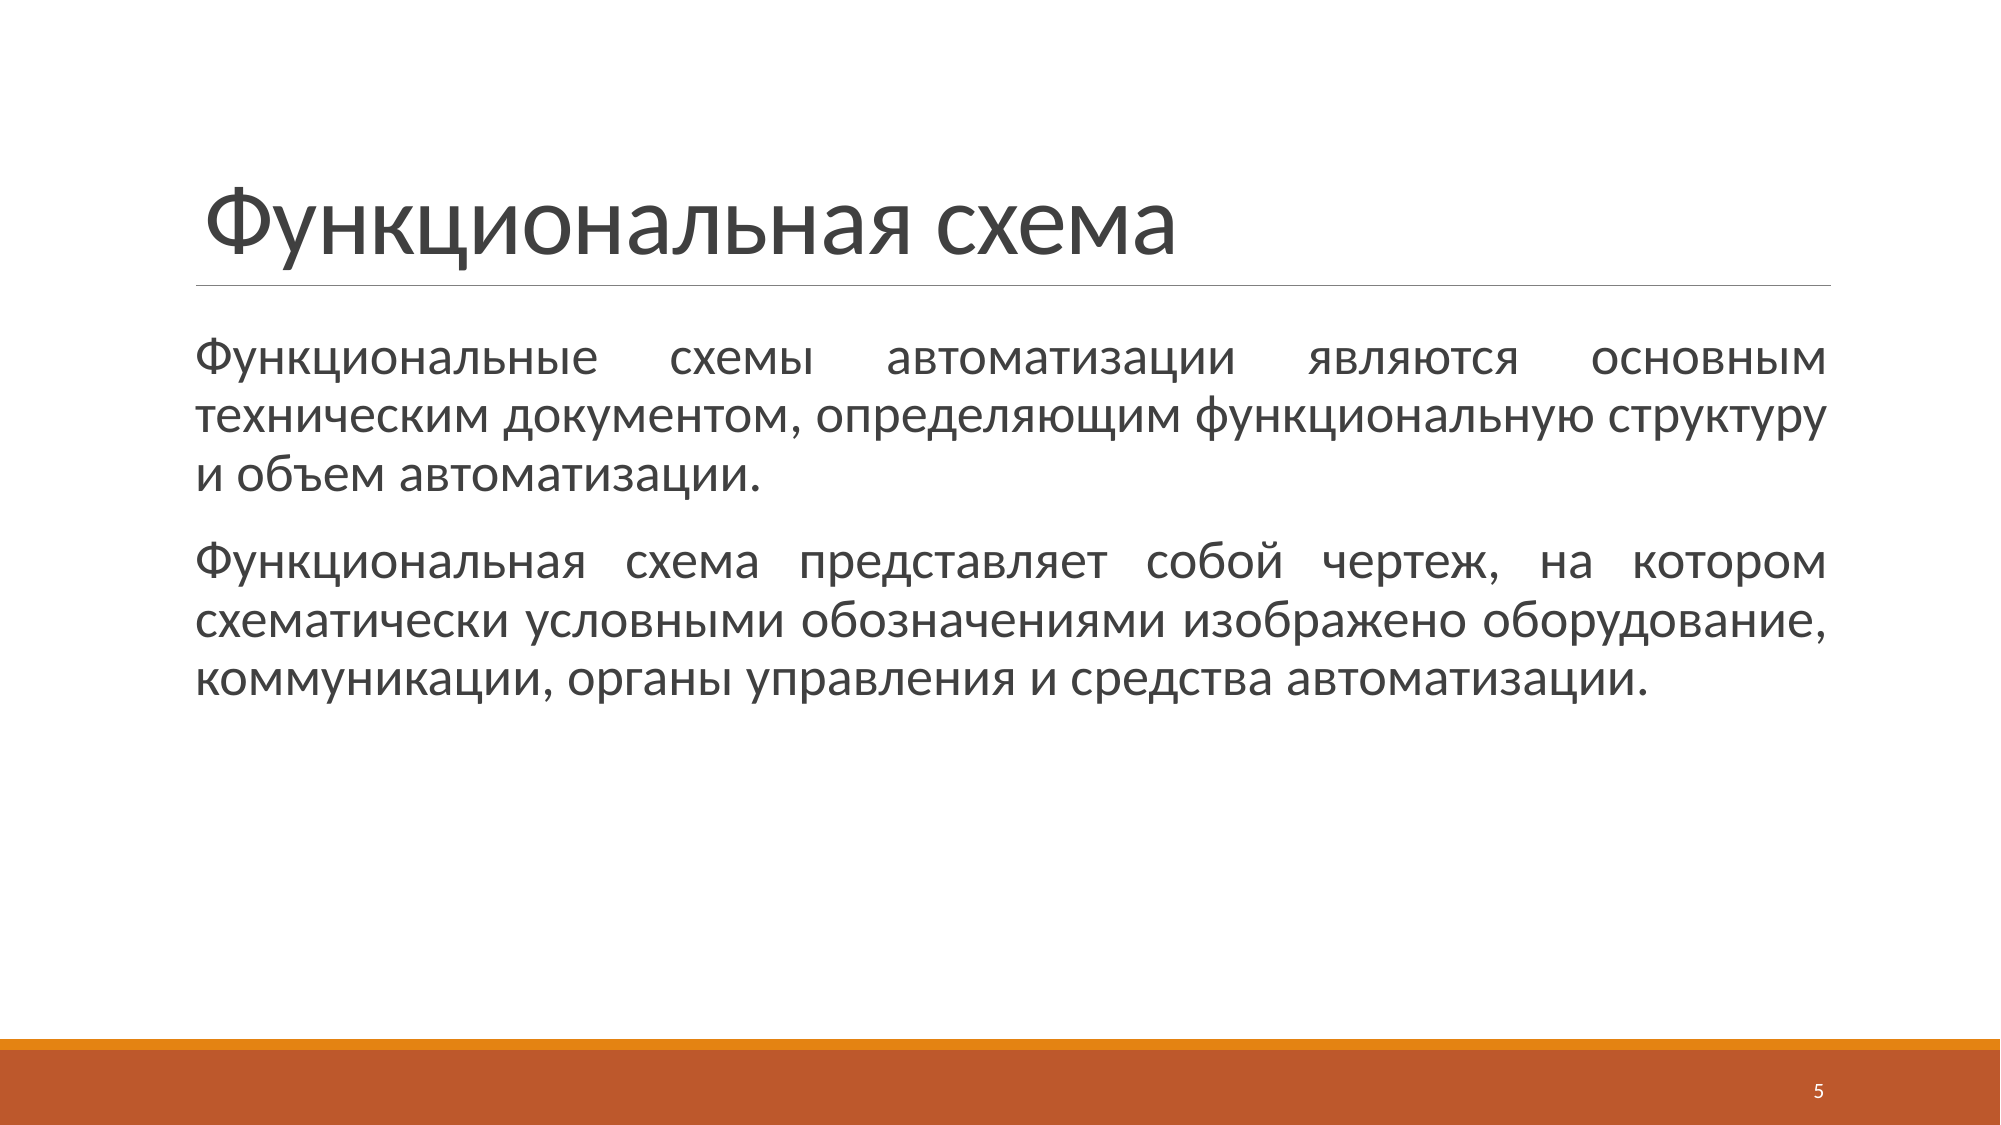

# Функциональная схема
Функциональные схемы автоматизации являются основным техническим документом, определяющим функциональную структуру и объем автоматизации.
Функциональная схема представляет собой чертеж, на котором схематически условными обозначениями изображено оборудование, коммуникации, органы управления и средства автоматизации.
5